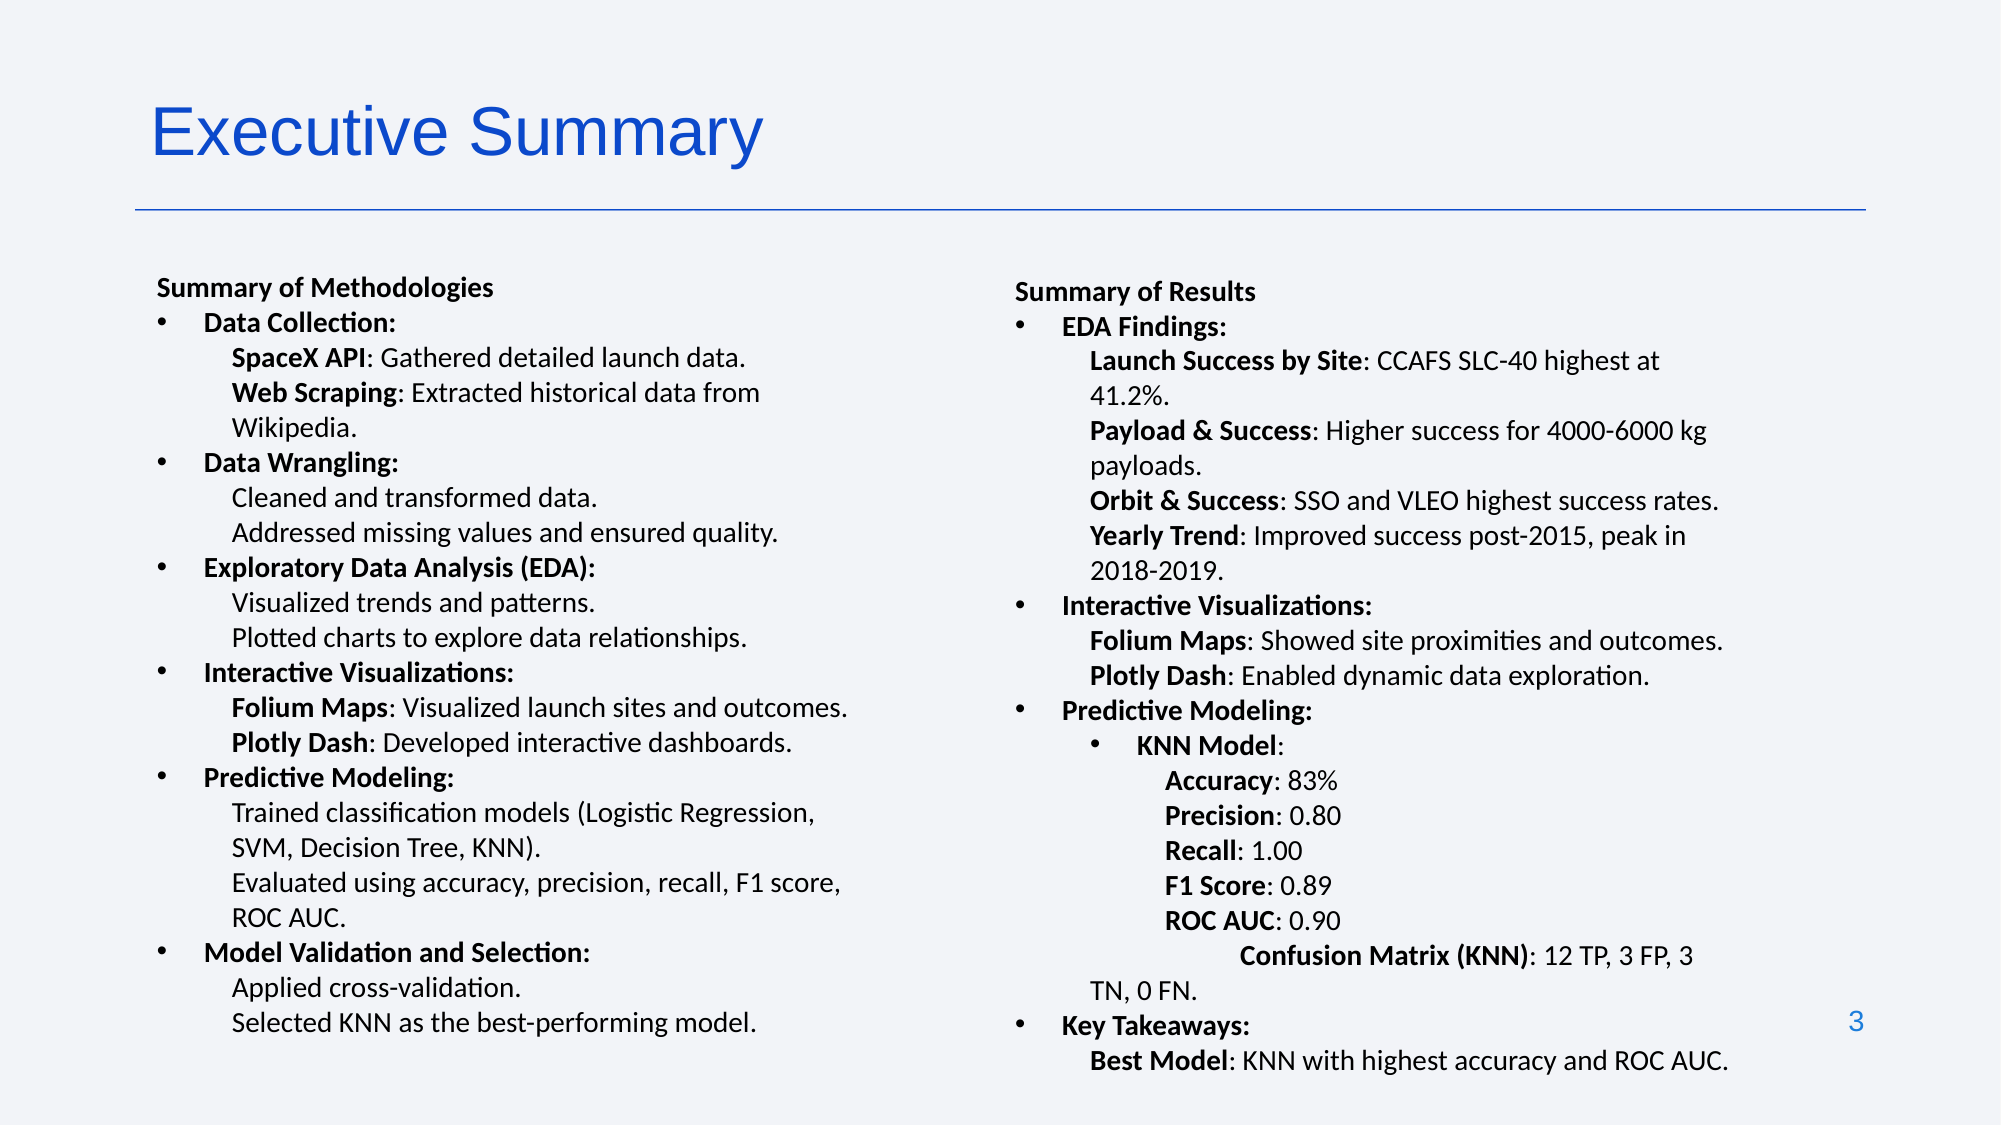

Executive Summary
Summary of Methodologies
Data Collection:
SpaceX API: Gathered detailed launch data.
Web Scraping: Extracted historical data from Wikipedia.
Data Wrangling:
Cleaned and transformed data.
Addressed missing values and ensured quality.
Exploratory Data Analysis (EDA):
Visualized trends and patterns.
Plotted charts to explore data relationships.
Interactive Visualizations:
Folium Maps: Visualized launch sites and outcomes.
Plotly Dash: Developed interactive dashboards.
Predictive Modeling:
Trained classification models (Logistic Regression, SVM, Decision Tree, KNN).
Evaluated using accuracy, precision, recall, F1 score, ROC AUC.
Model Validation and Selection:
Applied cross-validation.
Selected KNN as the best-performing model.
Summary of Results
EDA Findings:
Launch Success by Site: CCAFS SLC-40 highest at 41.2%.
Payload & Success: Higher success for 4000-6000 kg payloads.
Orbit & Success: SSO and VLEO highest success rates.
Yearly Trend: Improved success post-2015, peak in 2018-2019.
Interactive Visualizations:
Folium Maps: Showed site proximities and outcomes.
Plotly Dash: Enabled dynamic data exploration.
Predictive Modeling:
KNN Model:
Accuracy: 83%
Precision: 0.80
Recall: 1.00
F1 Score: 0.89
ROC AUC: 0.90
	Confusion Matrix (KNN): 12 TP, 3 FP, 3 TN, 0 FN.
Key Takeaways:
Best Model: KNN with highest accuracy and ROC AUC.
3